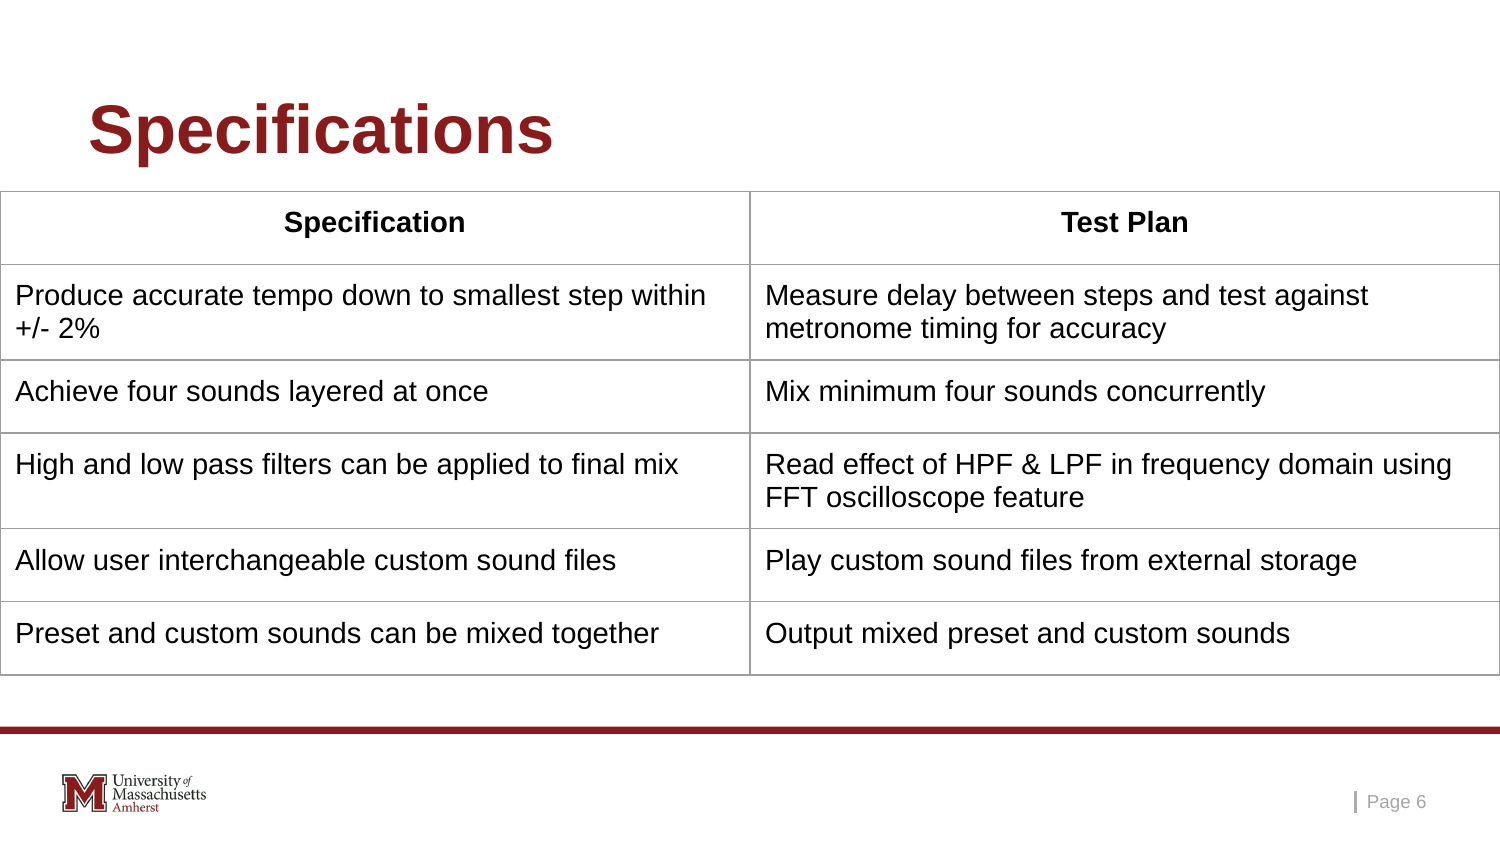

# Specifications
| Specification | Test Plan |
| --- | --- |
| Produce accurate tempo down to smallest step within +/- 2% | Measure delay between steps and test against metronome timing for accuracy |
| Achieve four sounds layered at once | Mix minimum four sounds concurrently |
| High and low pass filters can be applied to final mix | Read effect of HPF & LPF in frequency domain using FFT oscilloscope feature |
| Allow user interchangeable custom sound files | Play custom sound files from external storage |
| Preset and custom sounds can be mixed together | Output mixed preset and custom sounds |

Page 6